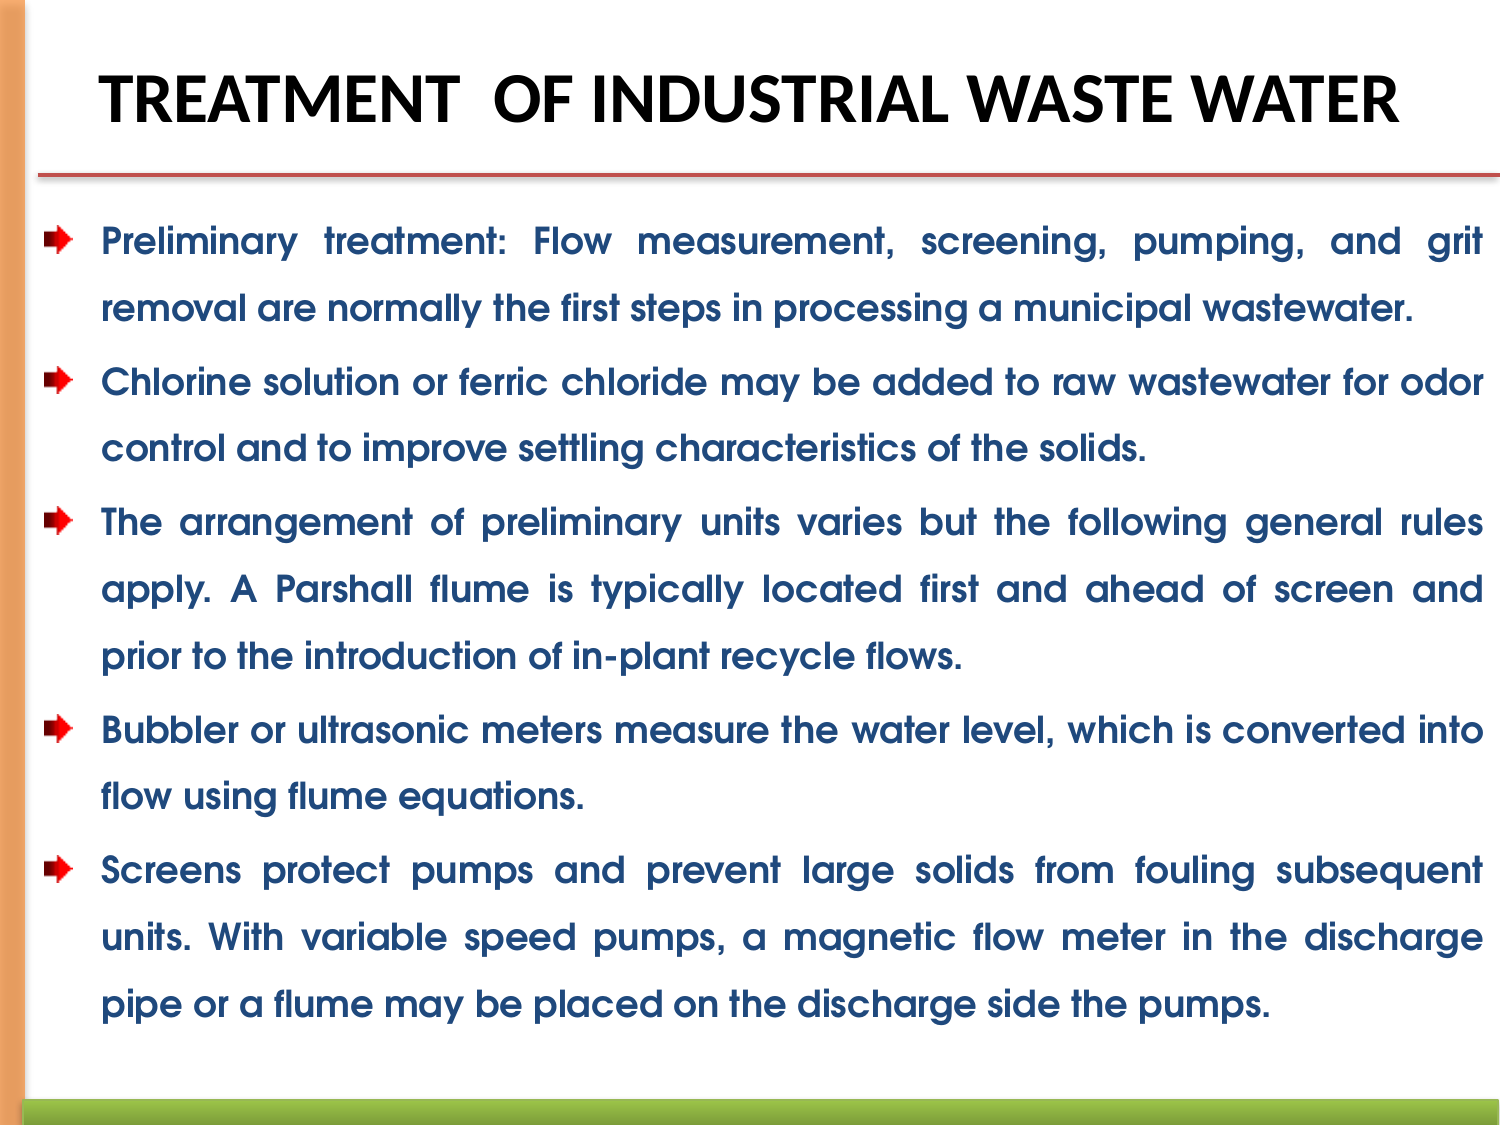

# TREATMENT  OF INDUSTRIAL WASTE WATER
Preliminary treatment: Flow measurement, screening, pumping, and grit removal are normally the first steps in processing a municipal wastewater.
Chlorine solution or ferric chloride may be added to raw wastewater for odor control and to improve settling characteristics of the solids.
The arrangement of preliminary units varies but the following general rules apply. A Parshall flume is typically located first and ahead of screen and prior to the introduction of in-plant recycle flows.
Bubbler or ultrasonic meters measure the water level, which is converted into flow using flume equations.
Screens protect pumps and prevent large solids from fouling subsequent units. With variable speed pumps, a magnetic flow meter in the discharge pipe or a flume may be placed on the discharge side the pumps.